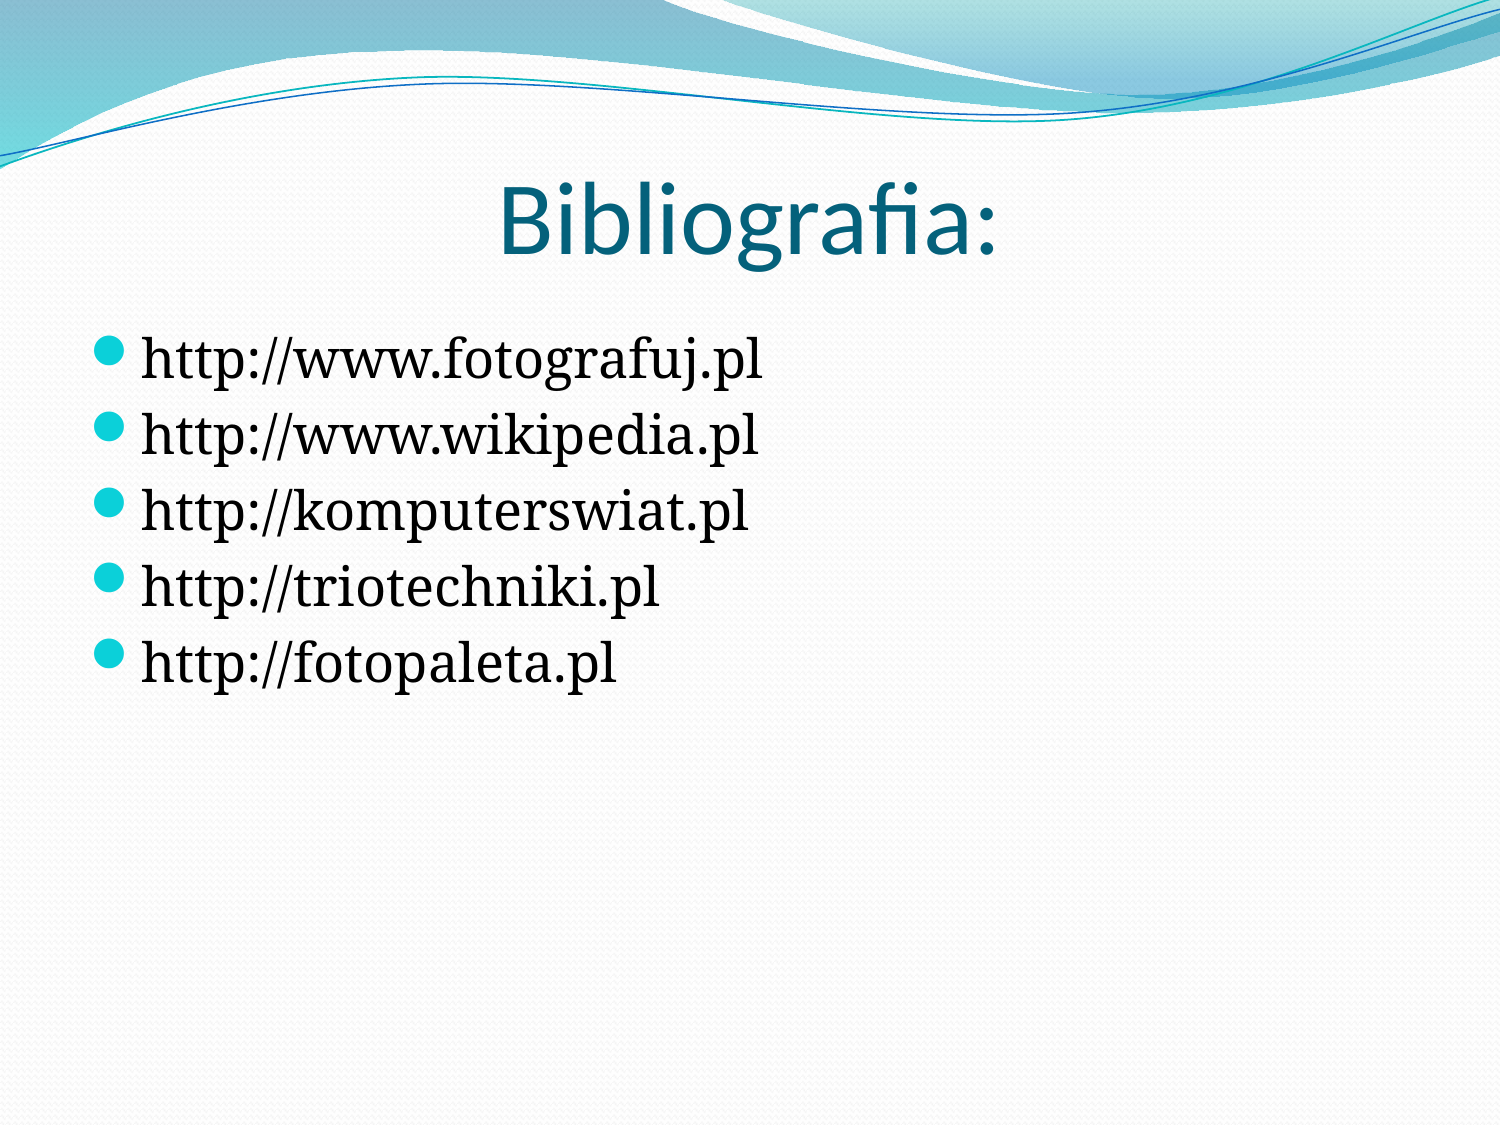

# Bibliografia:
http://www.fotografuj.pl
http://www.wikipedia.pl
http://komputerswiat.pl
http://triotechniki.pl
http://fotopaleta.pl